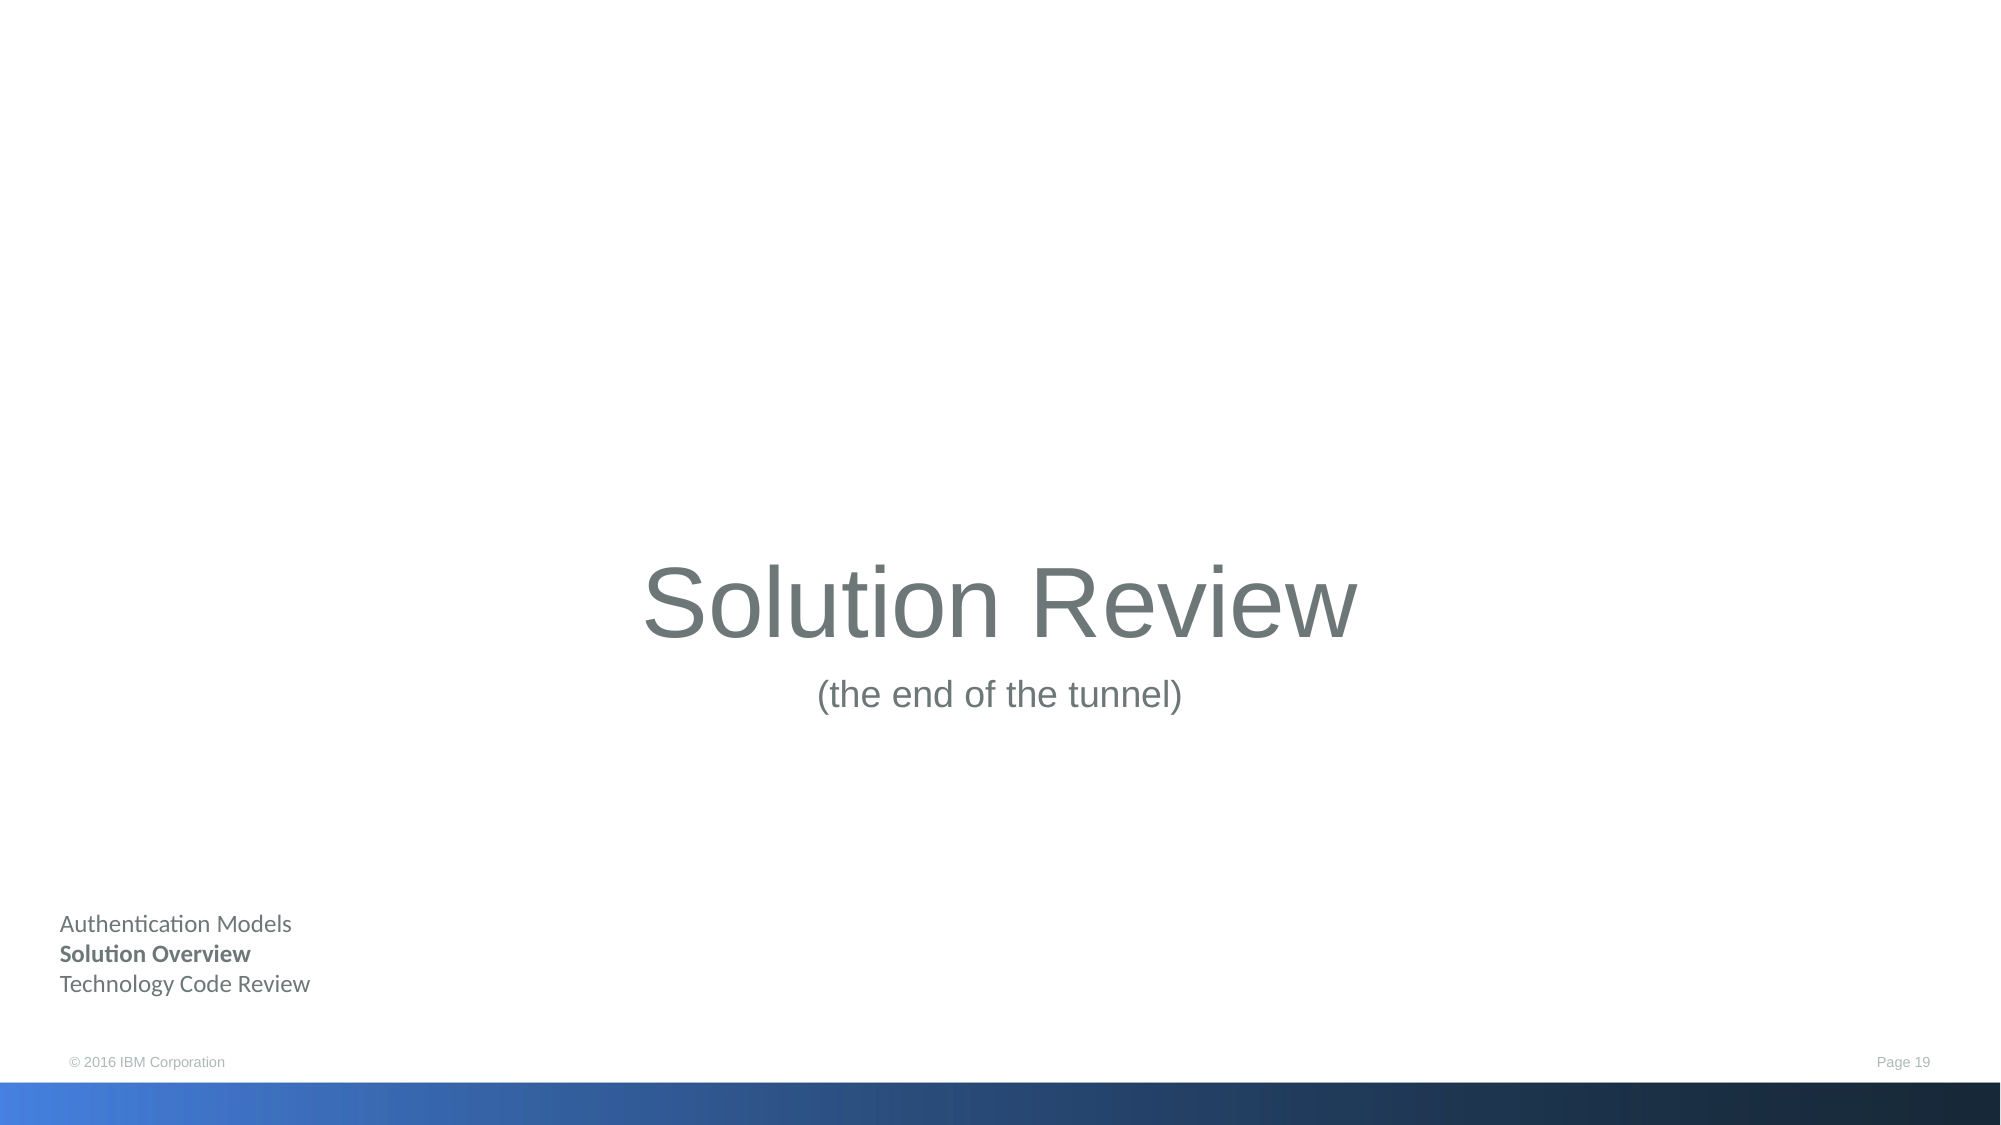

Solution Review
(the end of the tunnel)
Authentication Models
Solution Overview
Technology Code Review